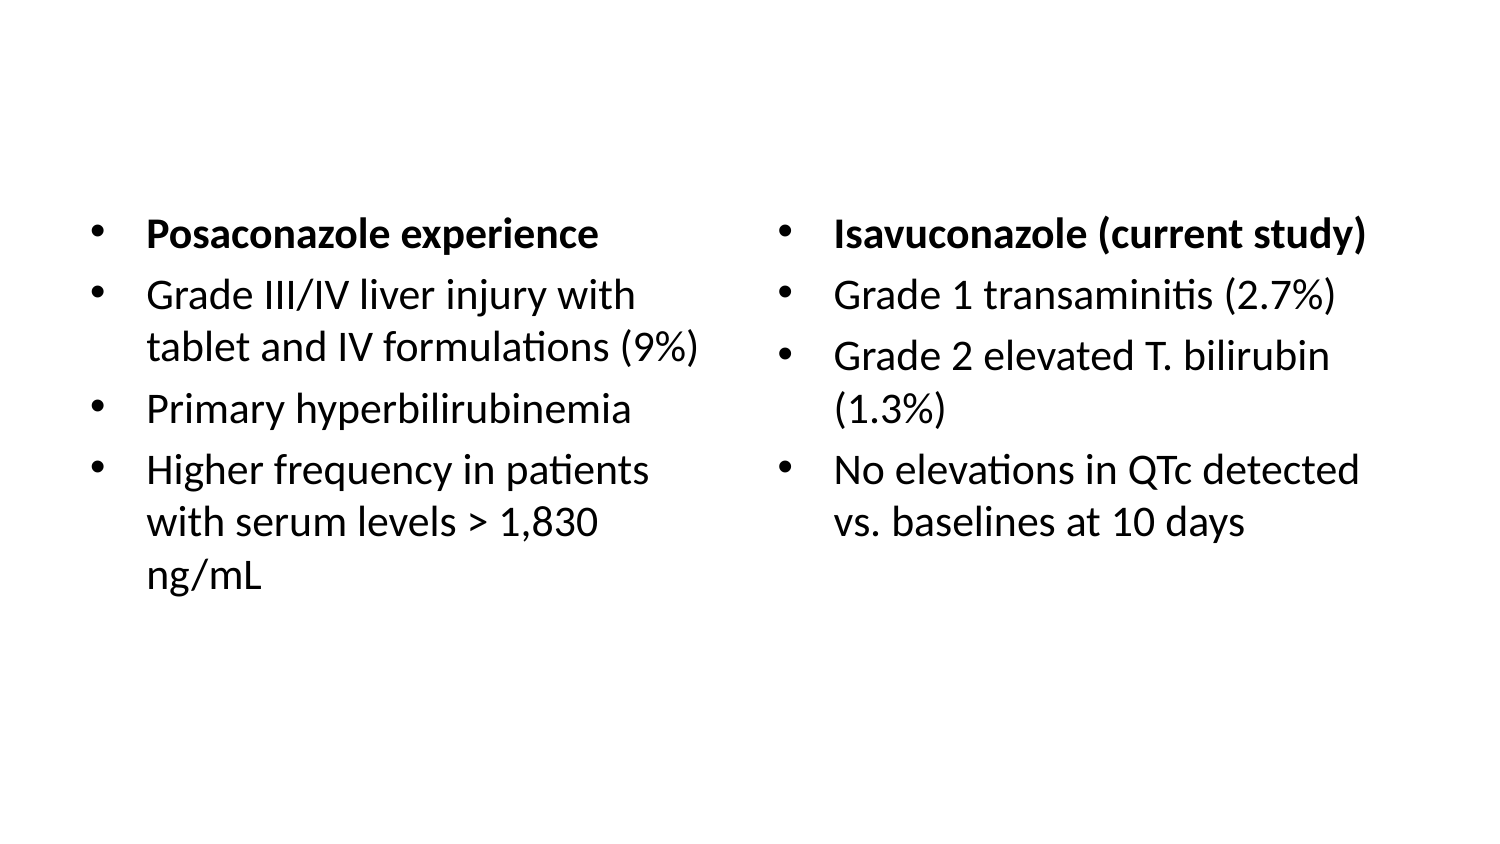

Posaconazole experience
Grade III/IV liver injury with tablet and IV formulations (9%)
Primary hyperbilirubinemia
Higher frequency in patients with serum levels > 1,830 ng/mL
Isavuconazole (current study)
Grade 1 transaminitis (2.7%)
Grade 2 elevated T. bilirubin (1.3%)
No elevations in QTc detected vs. baselines at 10 days